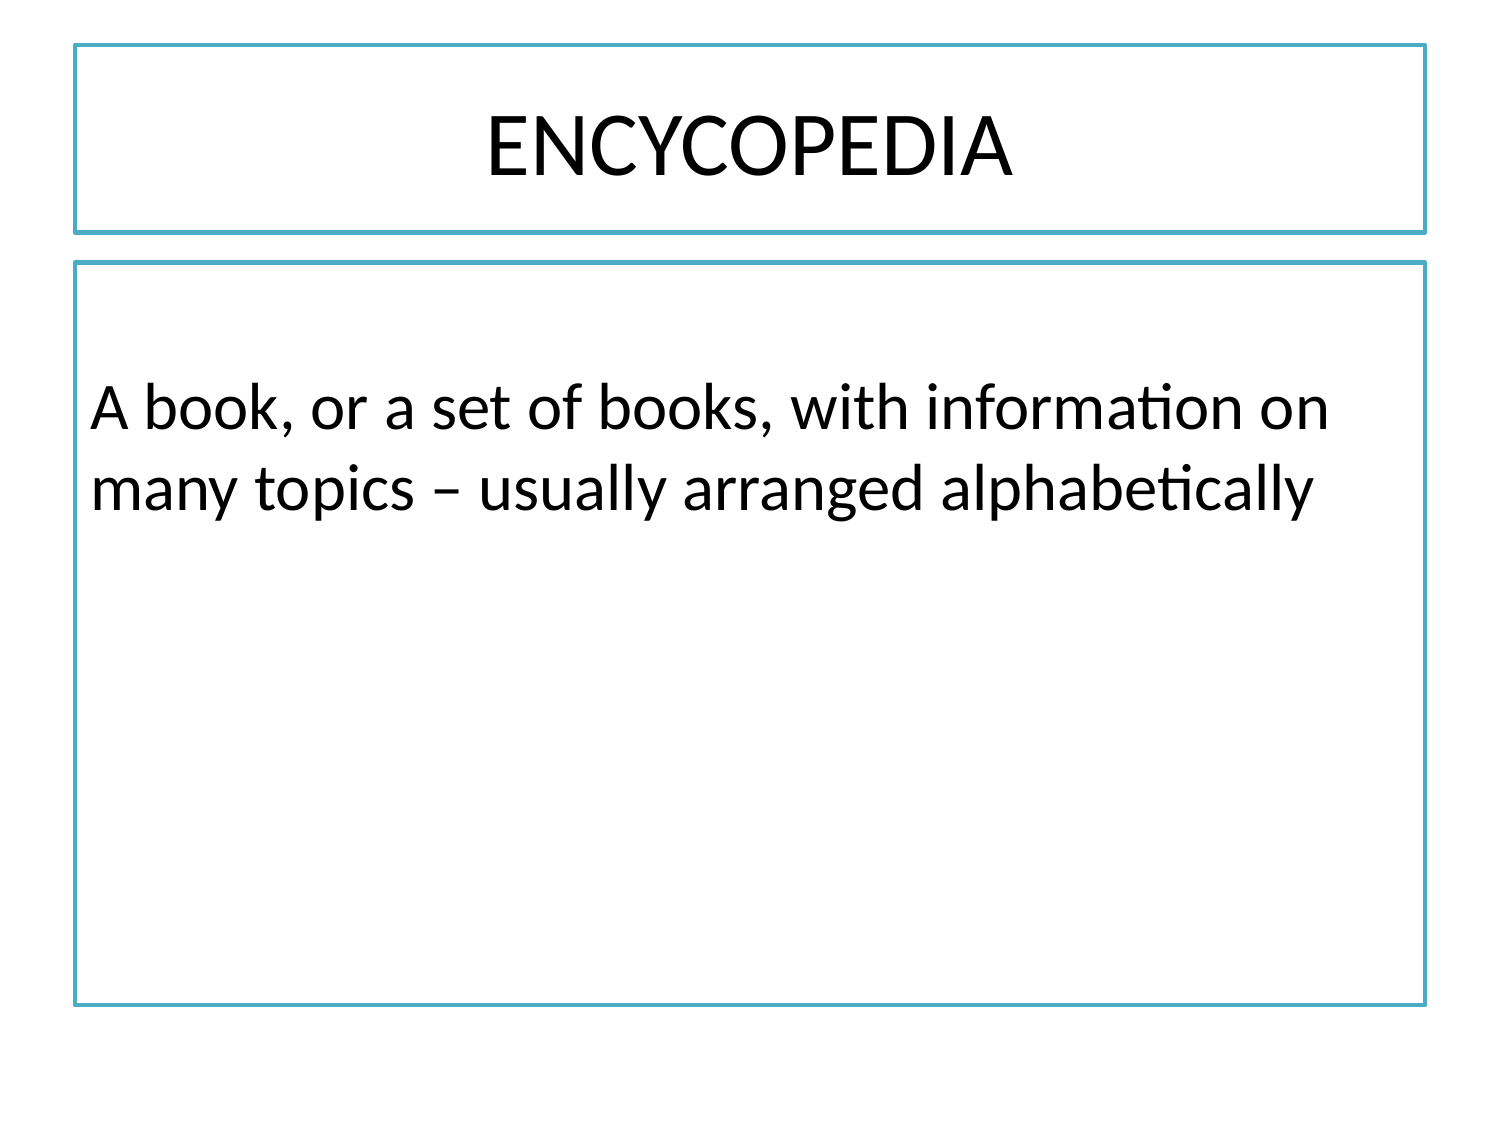

# ENCYCOPEDIA

A book, or a set of books, with information on many topics – usually arranged alphabetically